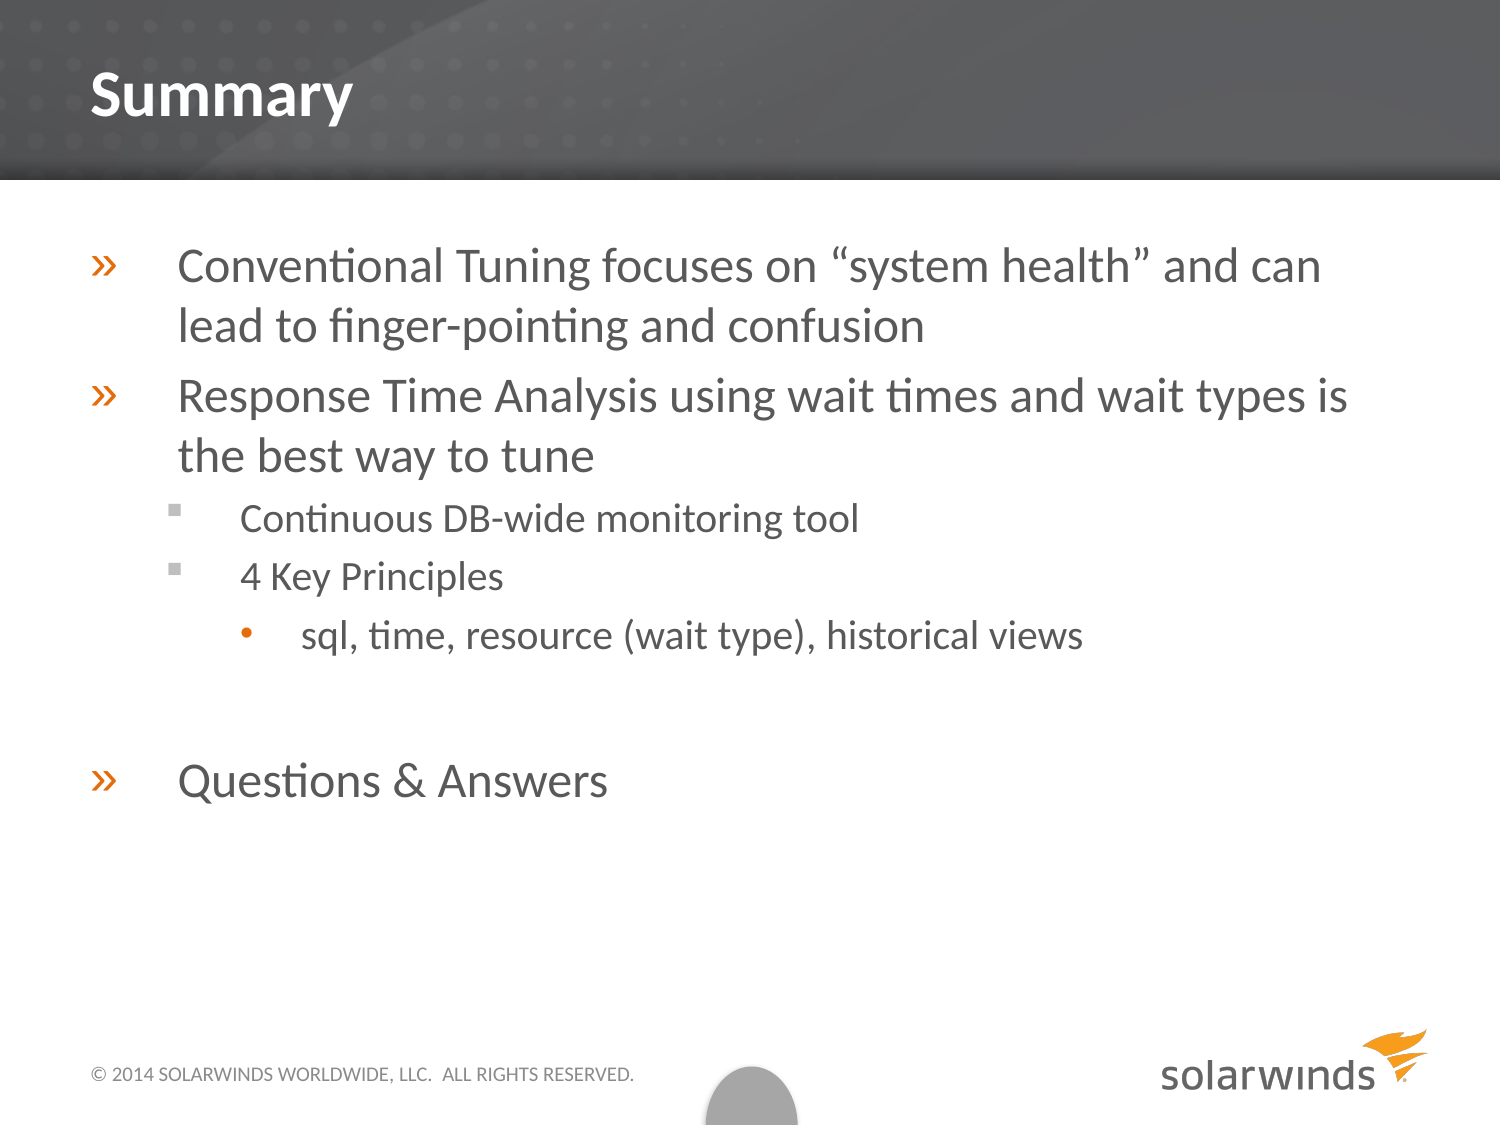

# Summary
Conventional Tuning focuses on “system health” and can lead to finger-pointing and confusion
Response Time Analysis using wait times and wait types is the best way to tune
Continuous DB-wide monitoring tool
4 Key Principles
  sql, time, resource (wait type), historical views

Questions & Answers

© 2014 SOLARWINDS WORLDWIDE, LLC.  ALL RIGHTS RESERVED.